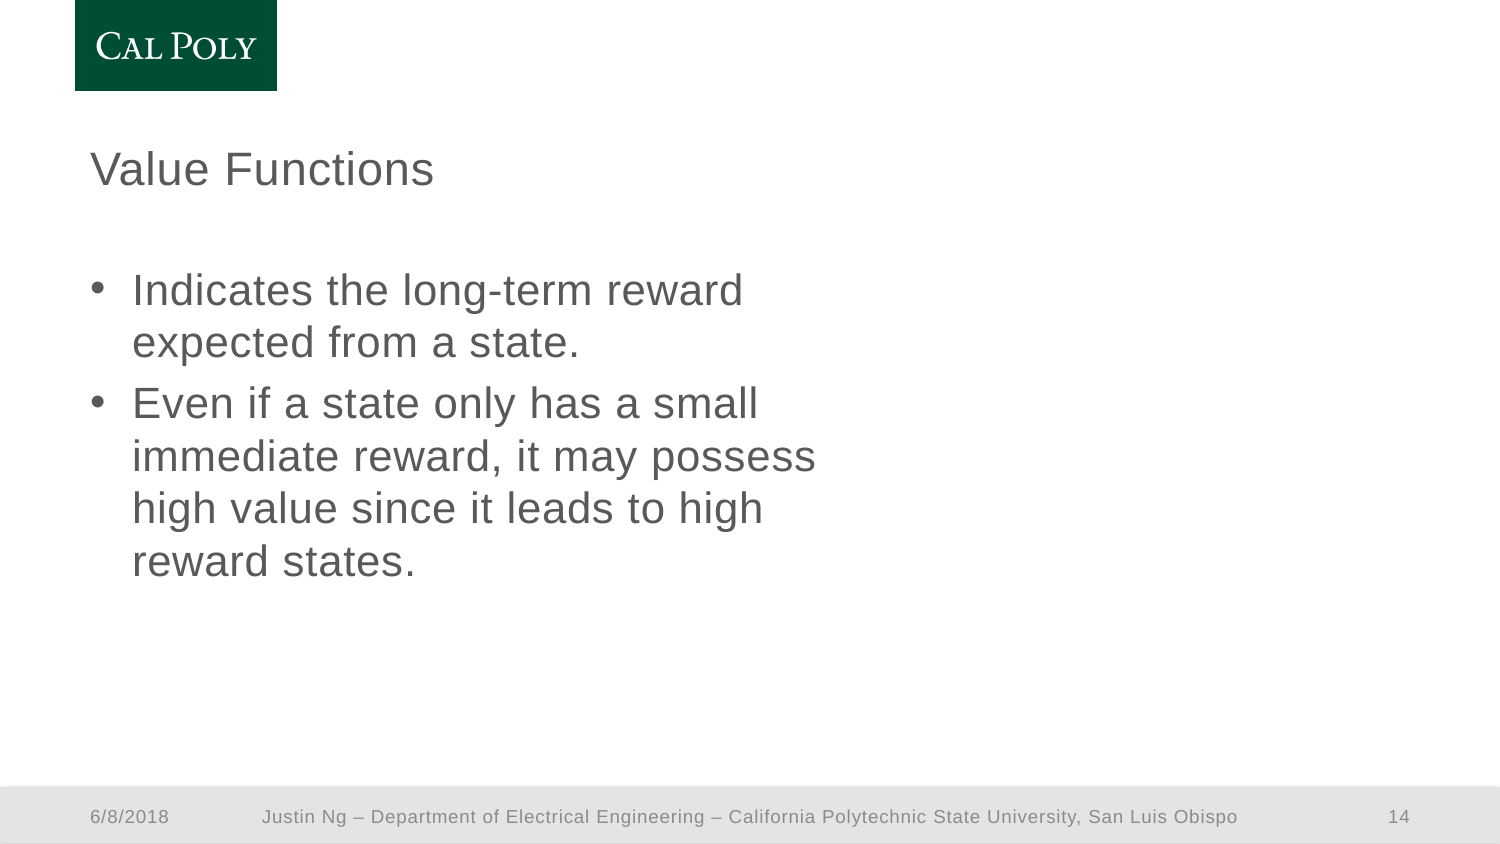

# Value Functions
Indicates the long-term reward expected from a state.
Even if a state only has a small immediate reward, it may possess high value since it leads to high reward states.
Justin Ng – Department of Electrical Engineering – California Polytechnic State University, San Luis Obispo
6/8/2018
14